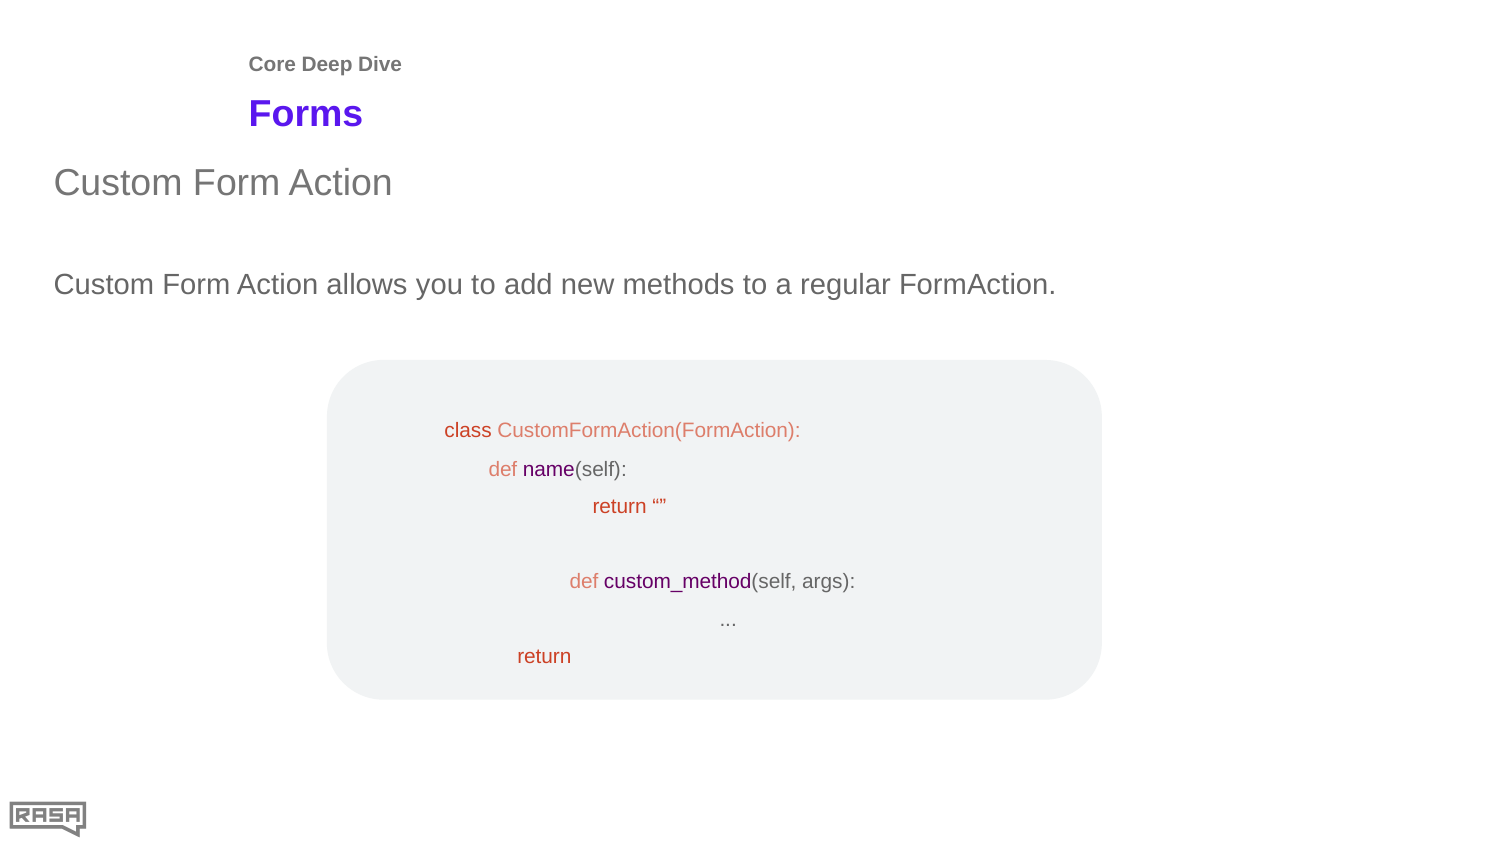

Core Deep Dive
# Forms
Custom Form Action
Custom Form Action allows you to add new methods to a regular FormAction.

   class CustomFormAction(FormAction):
            def name(self):
	    return “”

 	def custom_method(self, args):
		...
                 return